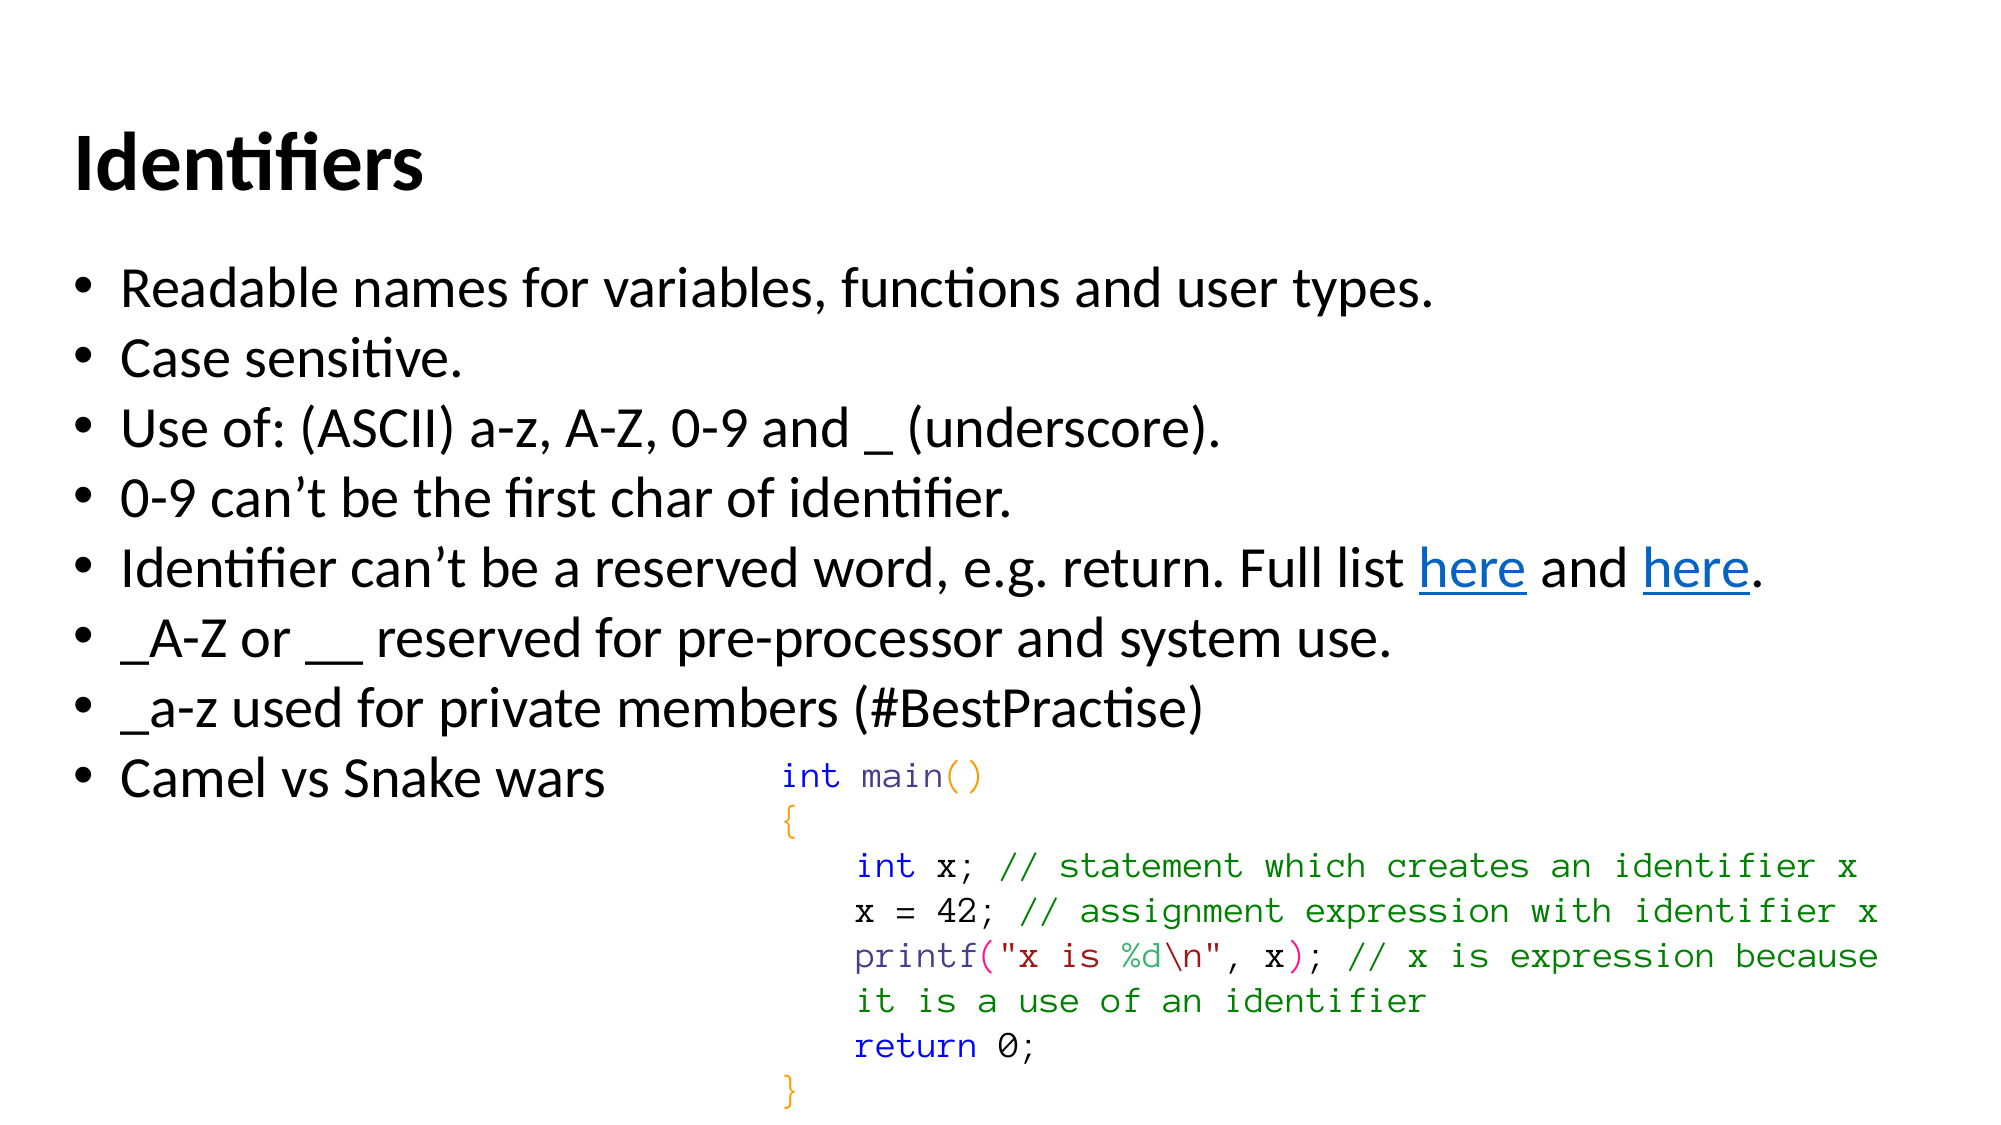

Identifiers
Readable names for variables, functions and user types.
Case sensitive.
Use of: (ASCII) a-z, A-Z, 0-9 and _ (underscore).
0-9 can’t be the first char of identifier.
Identifier can’t be a reserved word, e.g. return. Full list here and here.
_A-Z or __ reserved for pre-processor and system use.
_a-z used for private members (#BestPractise)
Camel vs Snake wars
int main()
{
int x; // statement which creates an identifier x
x = 42; // assignment expression with identifier x
printf("x is %d\n", x); // x is expression because it is a use of an identifier
return 0;
}